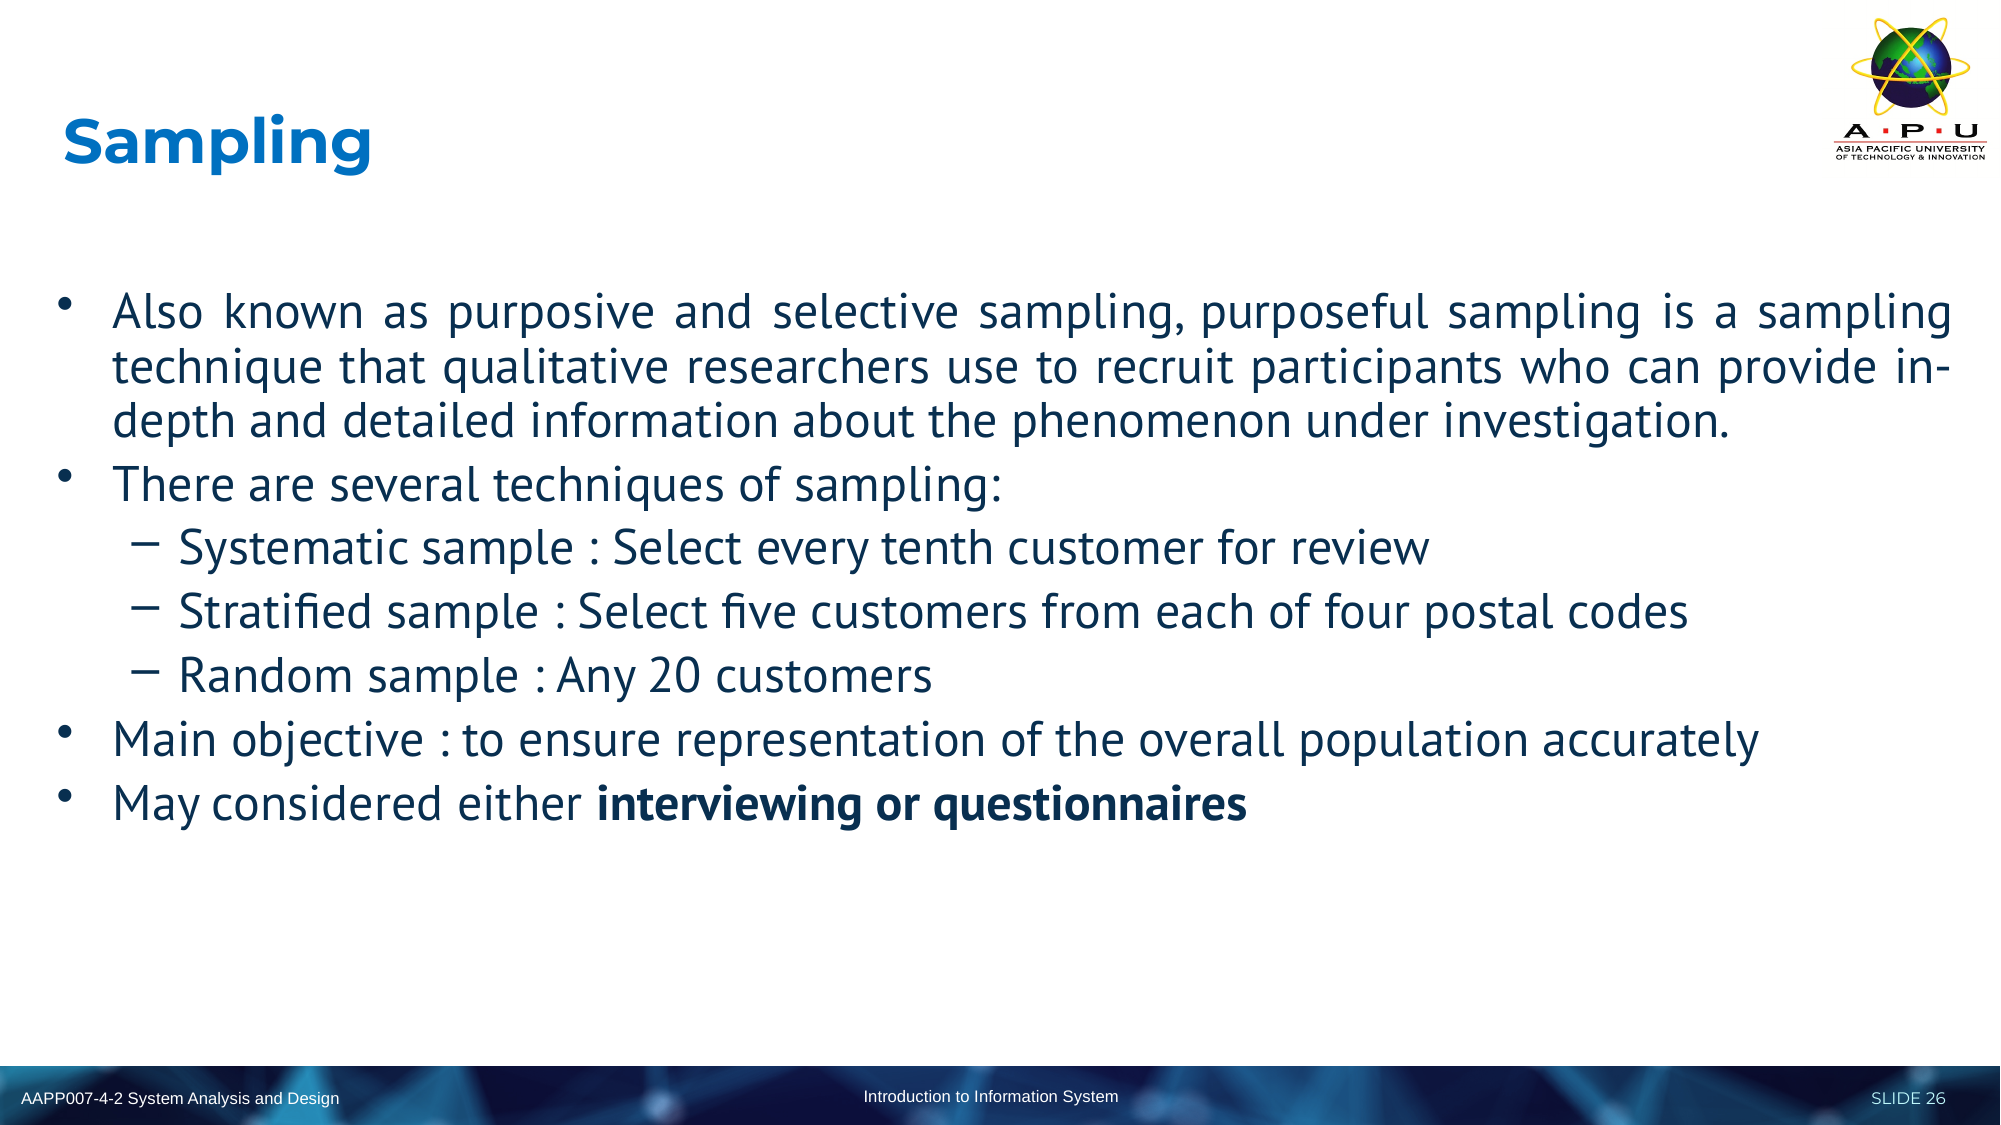

# Sampling
Also known as purposive and selective sampling, purposeful sampling is a sampling technique that qualitative researchers use to recruit participants who can provide in-depth and detailed information about the phenomenon under investigation.
There are several techniques of sampling:
Systematic sample : Select every tenth customer for review
Stratified sample : Select five customers from each of four postal codes
Random sample : Any 20 customers
Main objective : to ensure representation of the overall population accurately
May considered either interviewing or questionnaires